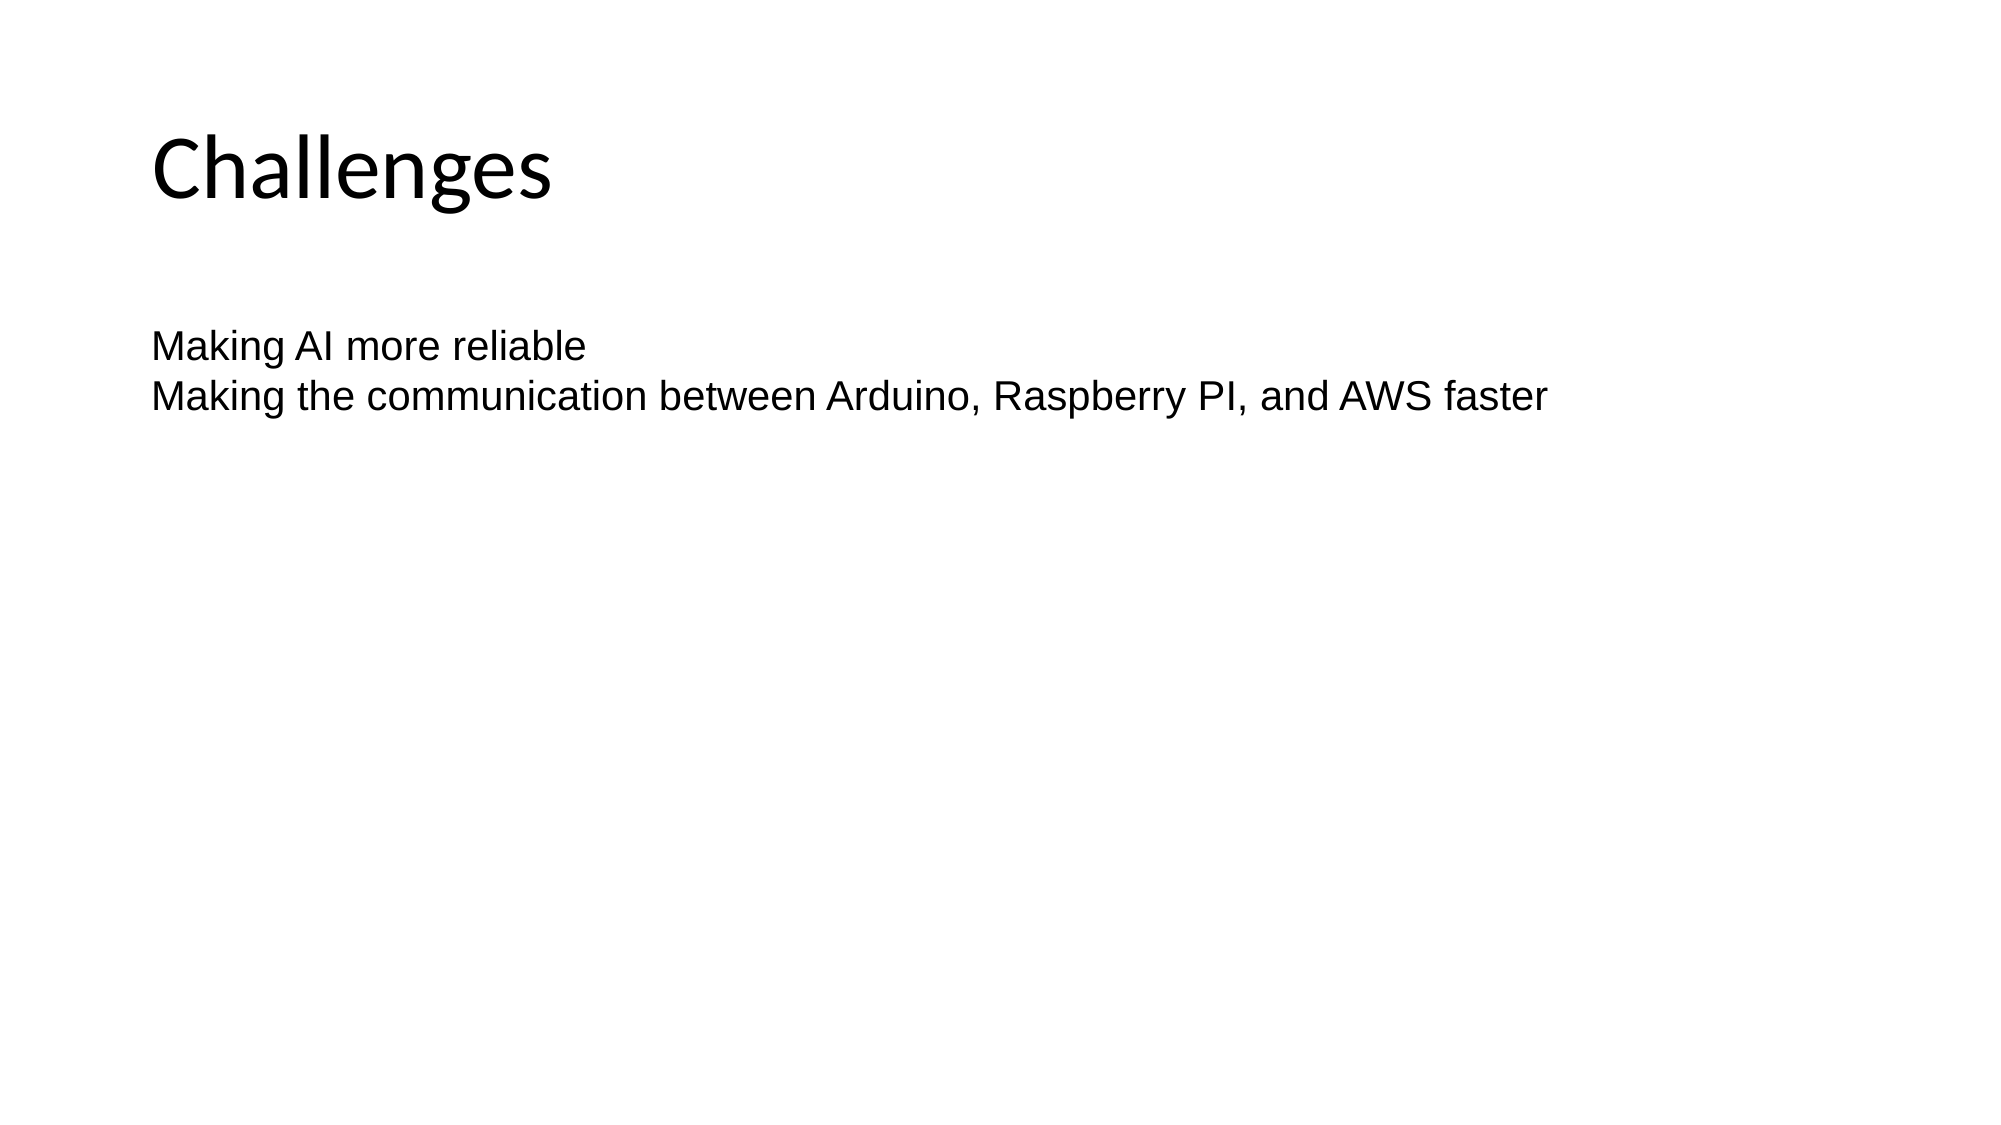

# Challenges
Making AI more reliable
Making the communication between Arduino, Raspberry PI, and AWS faster